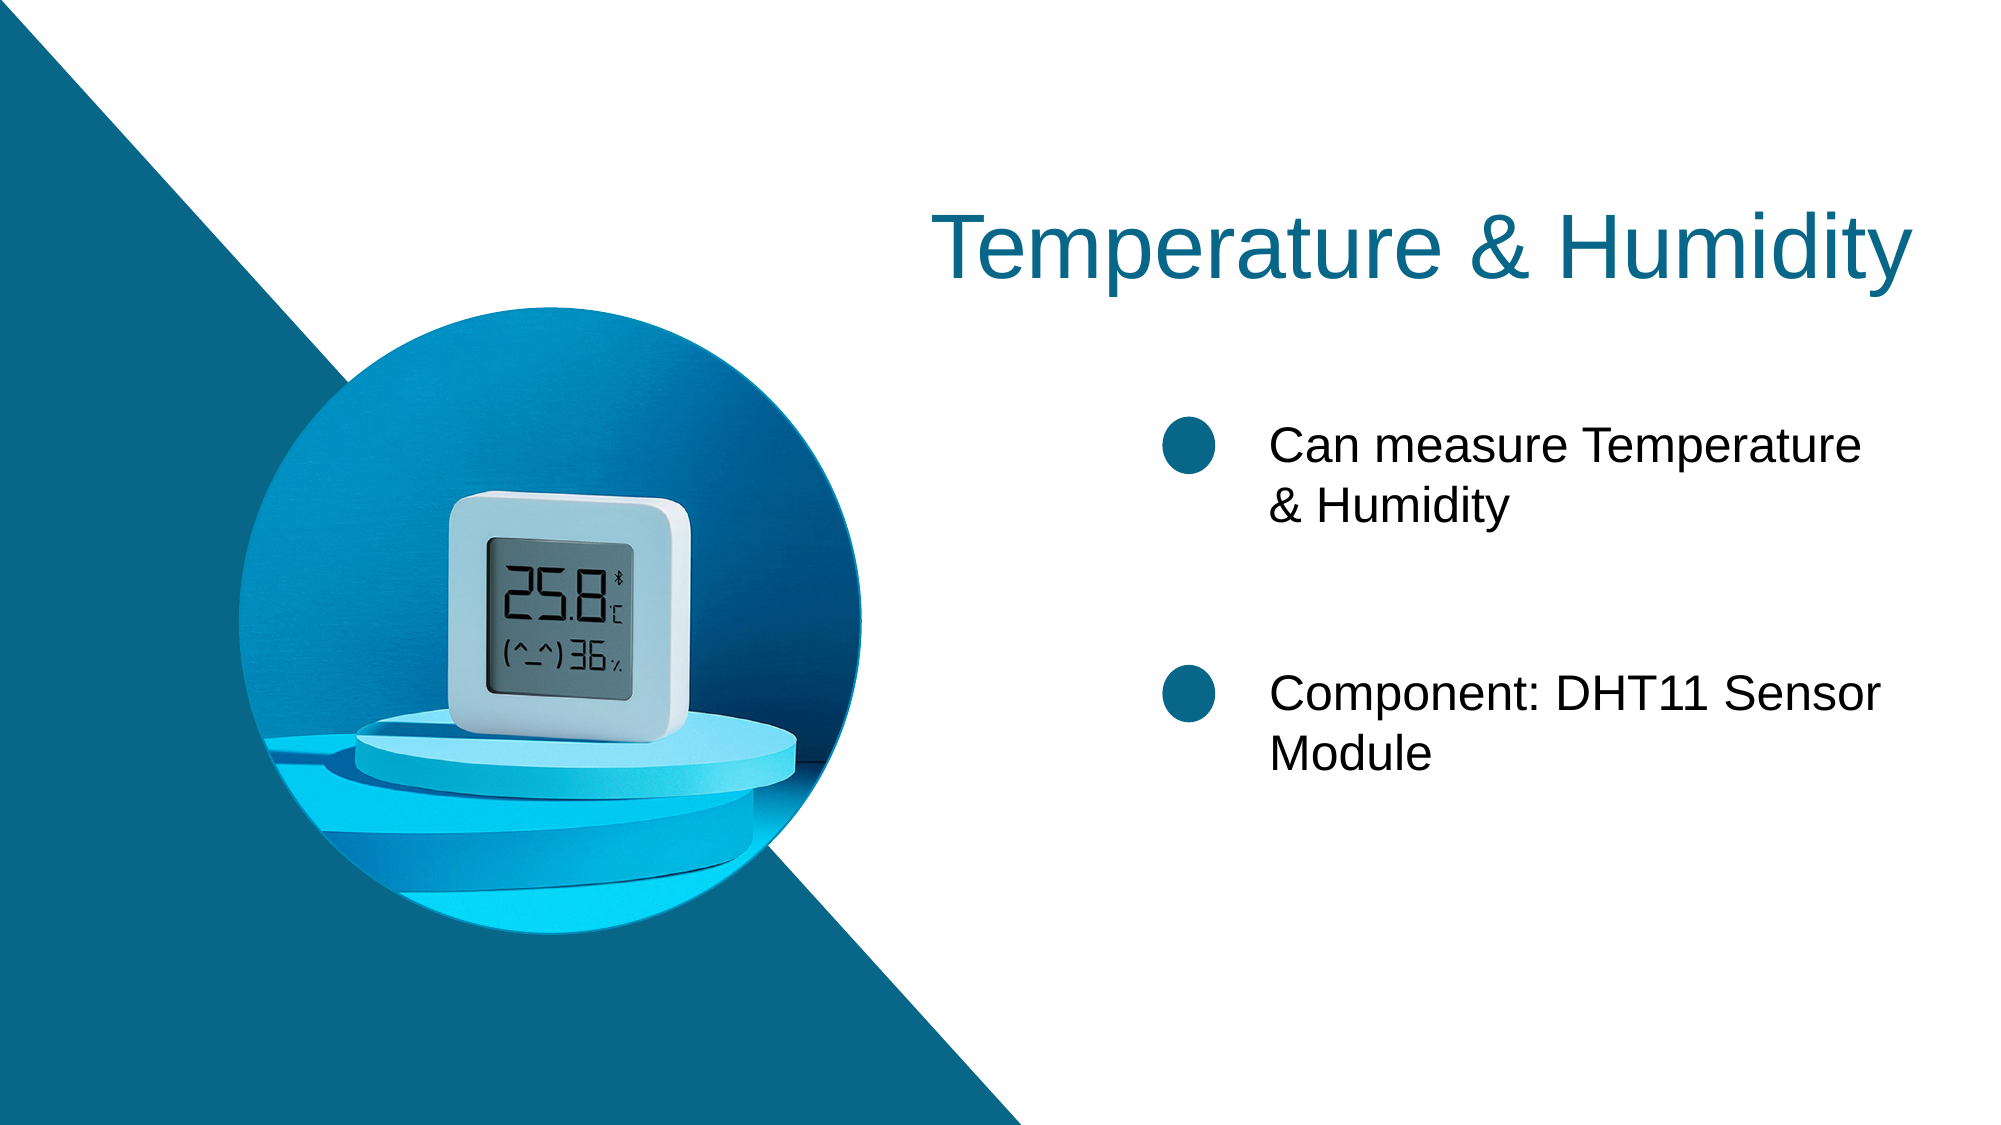

Temperature & Humidity

Can measure Temperature
& Humidity

Component: DHT11 Sensor
Module